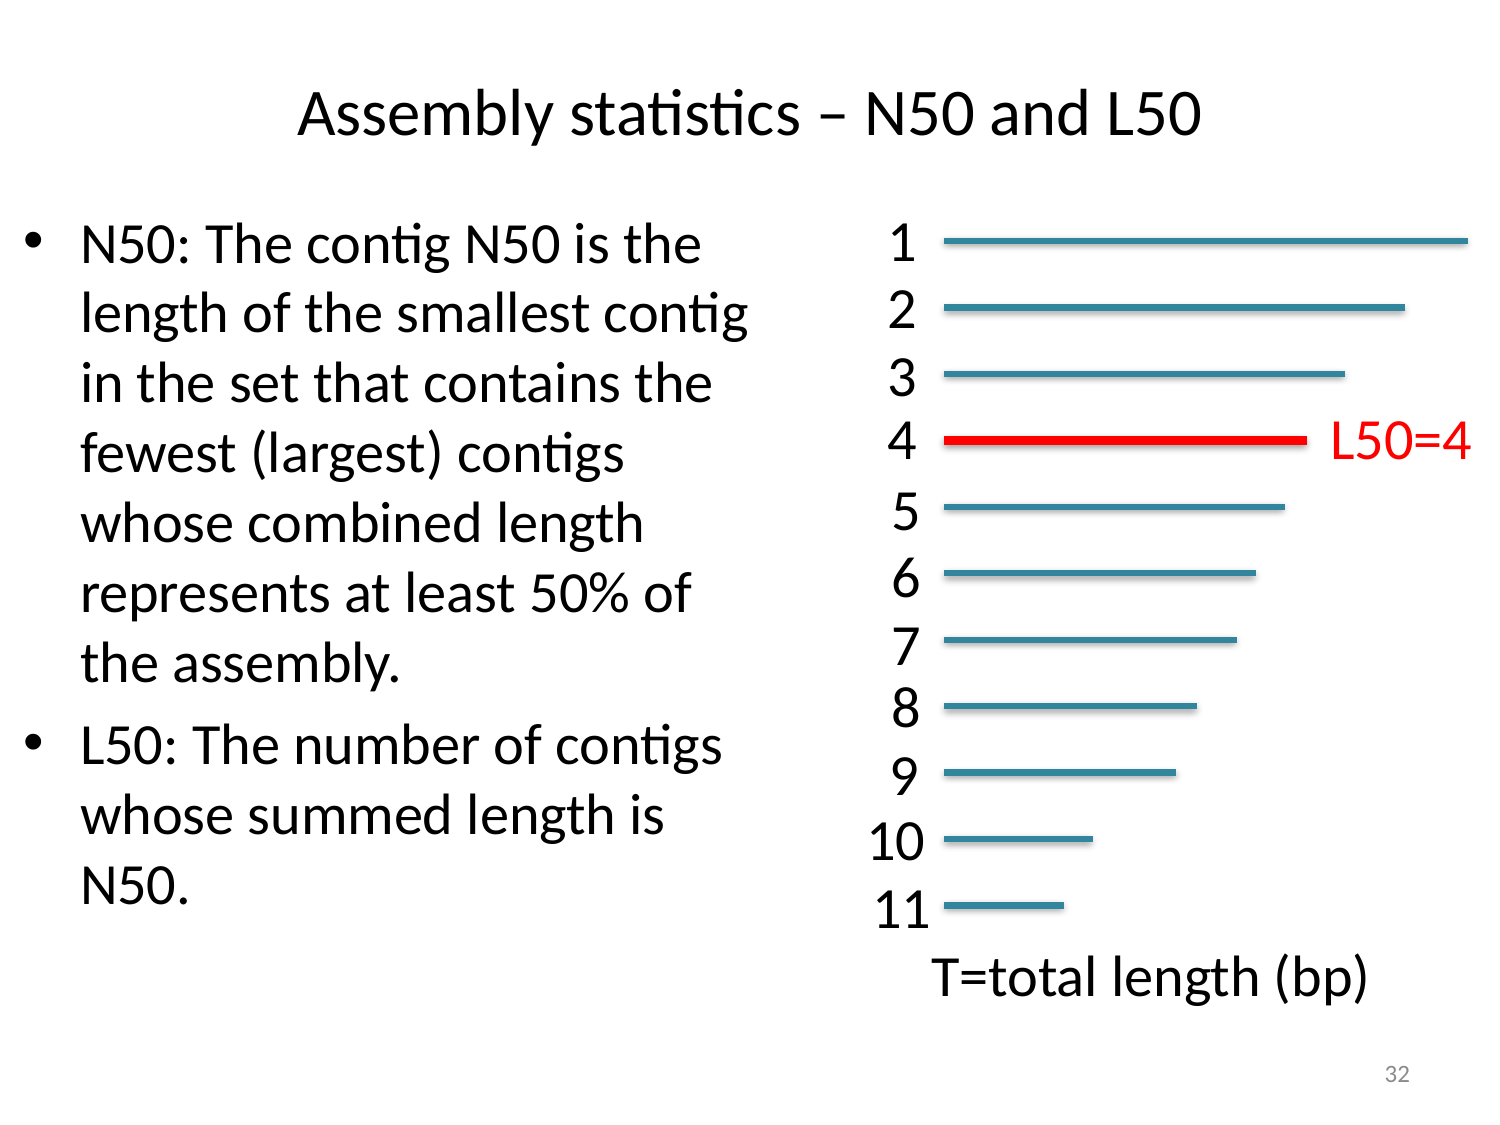

# Assembly statistics – N50 and L50
1
N50: The contig N50 is the length of the smallest contig in the set that contains the fewest (largest) contigs whose combined length represents at least 50% of the assembly.
L50: The number of contigs whose summed length is N50.
2
3
4
L50=4
5
6
7
8
9
10
11
T=total length (bp)
32